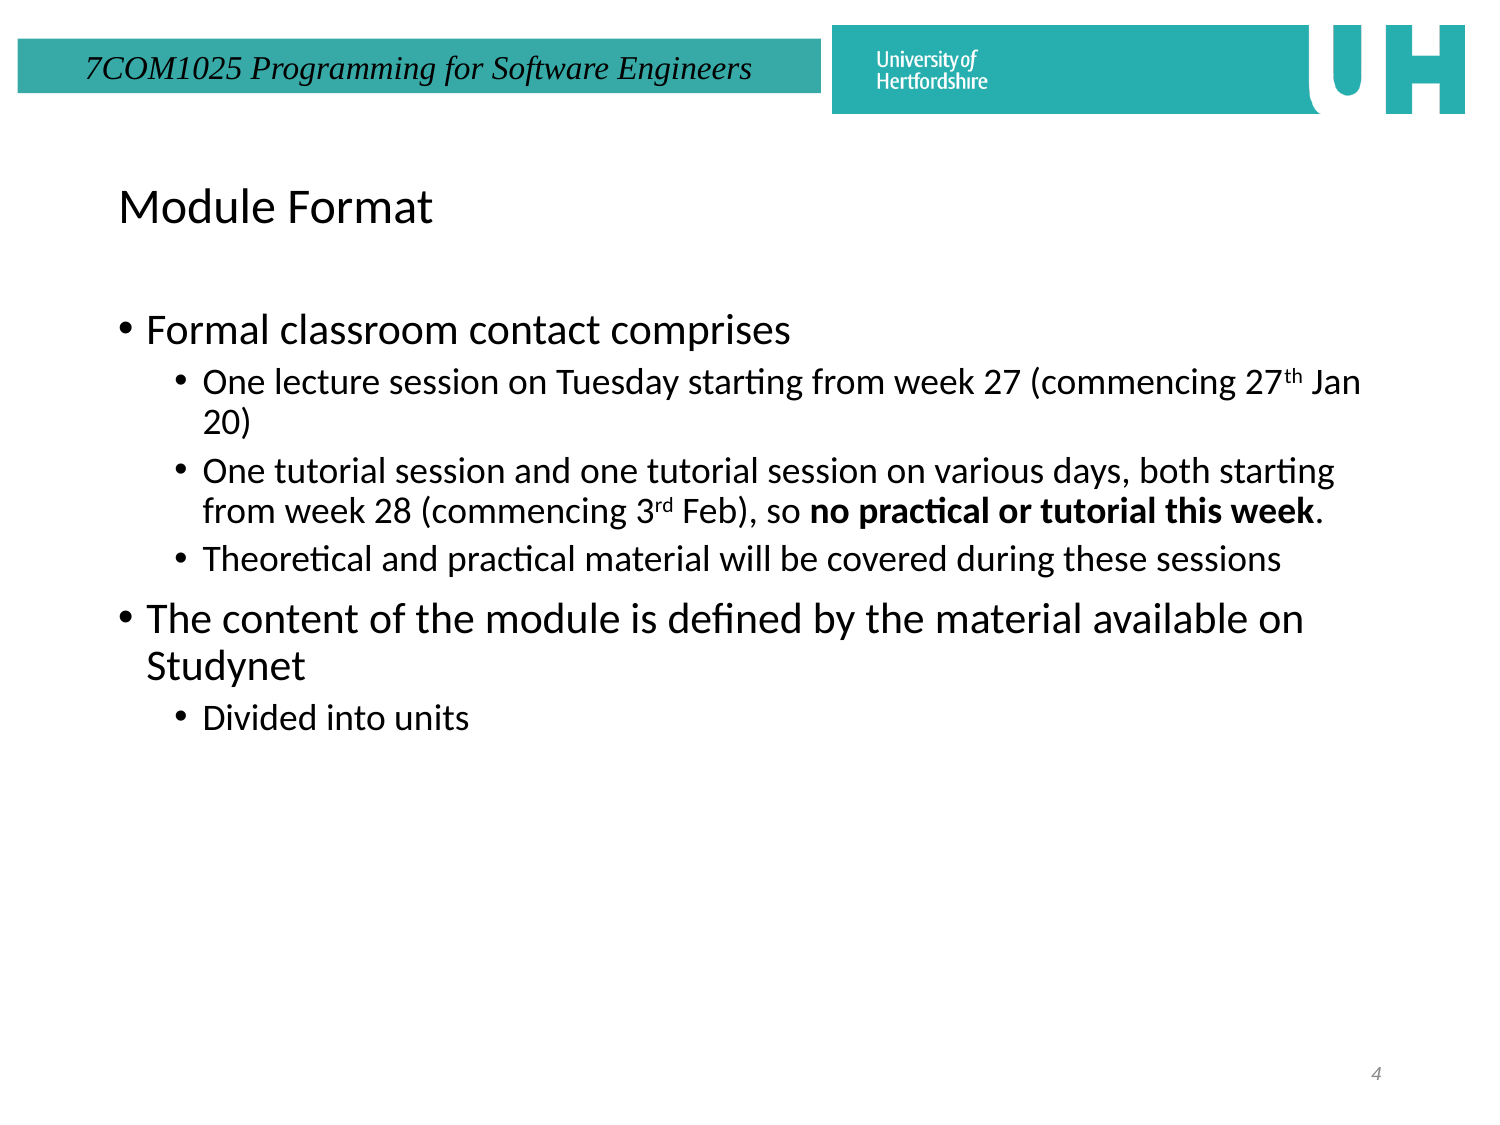

# Module Format
Formal classroom contact comprises
One lecture session on Tuesday starting from week 27 (commencing 27th Jan 20)
One tutorial session and one tutorial session on various days, both starting from week 28 (commencing 3rd Feb), so no practical or tutorial this week.
Theoretical and practical material will be covered during these sessions
The content of the module is defined by the material available on Studynet
Divided into units

4